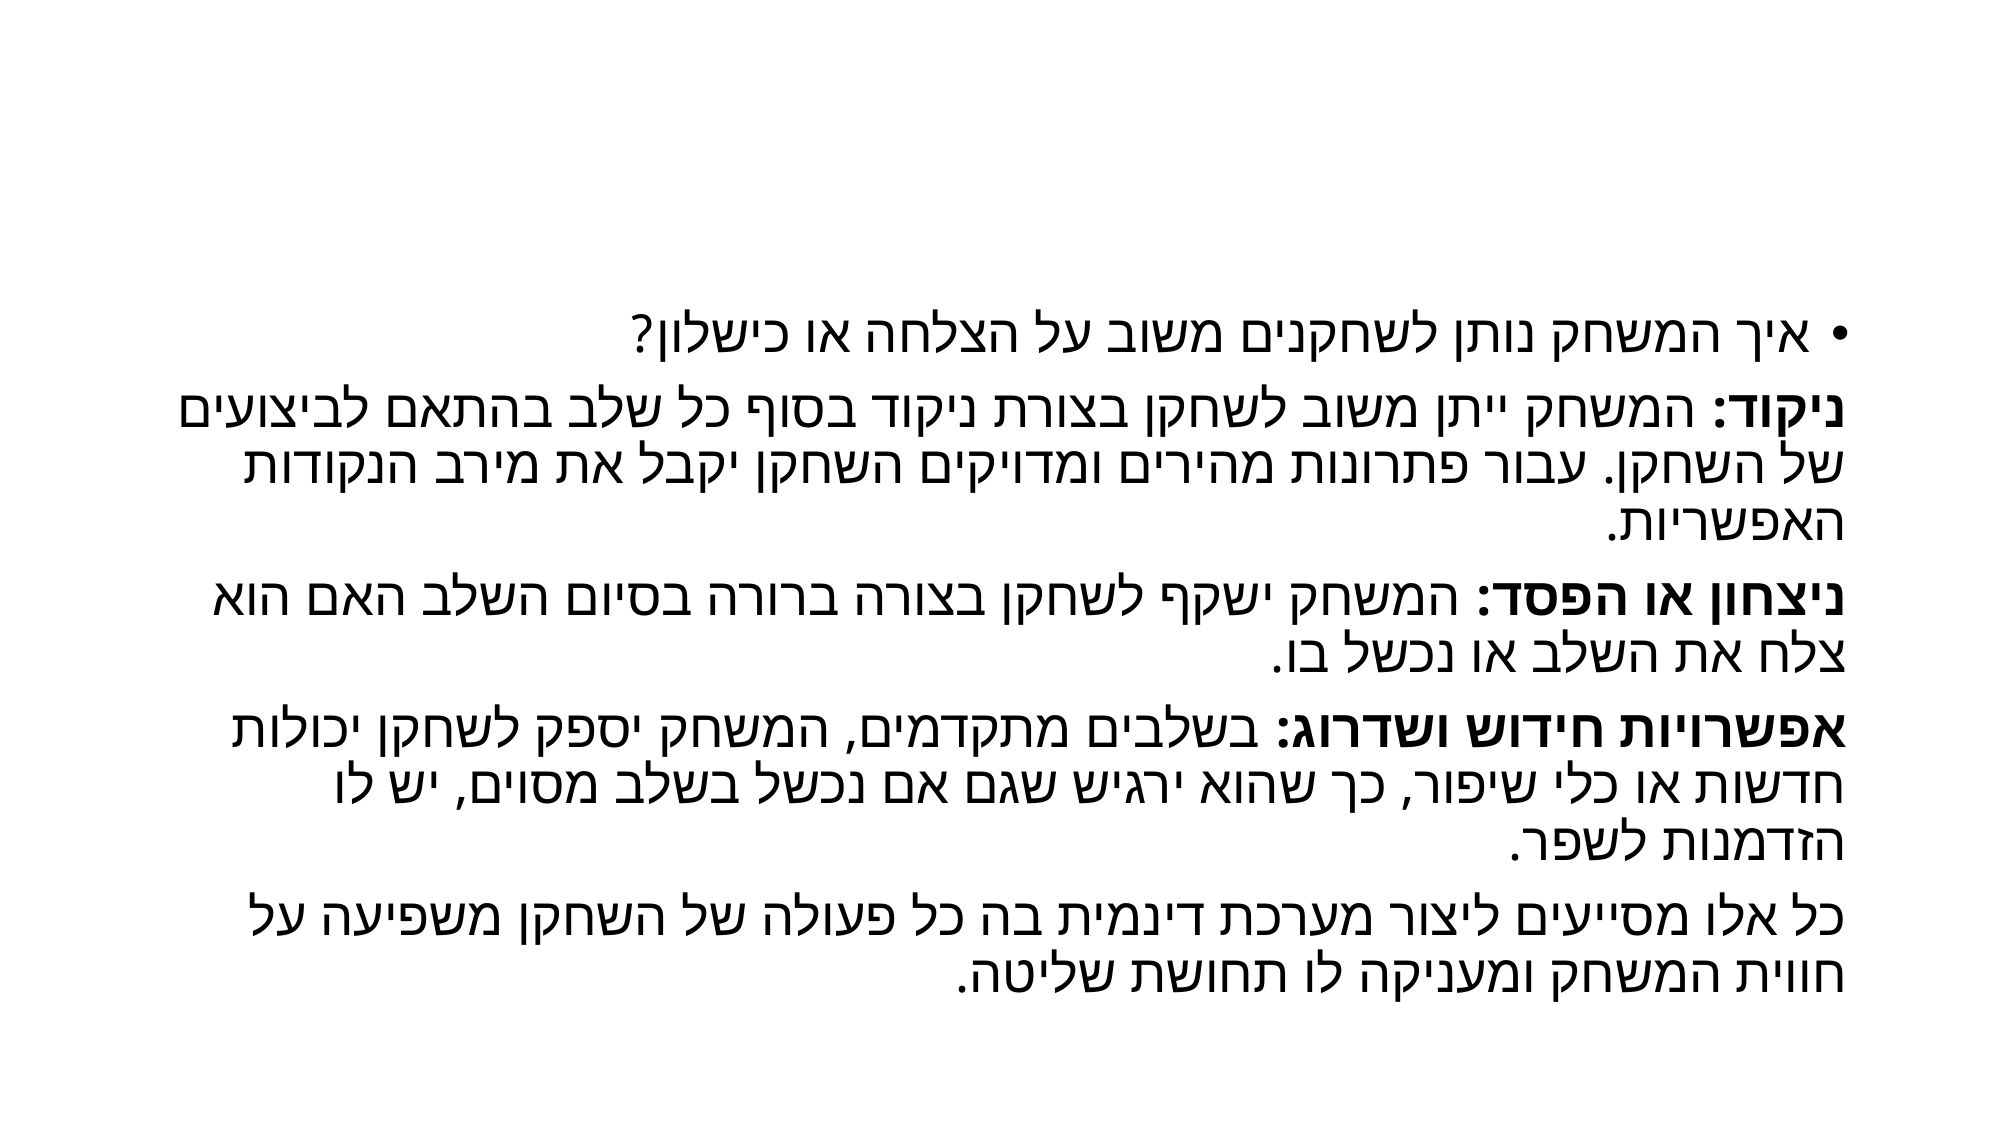

#
איך המשחק נותן לשחקנים משוב על הצלחה או כישלון?
ניקוד: המשחק ייתן משוב לשחקן בצורת ניקוד בסוף כל שלב בהתאם לביצועים של השחקן. עבור פתרונות מהירים ומדויקים השחקן יקבל את מירב הנקודות האפשריות.
ניצחון או הפסד: המשחק ישקף לשחקן בצורה ברורה בסיום השלב האם הוא צלח את השלב או נכשל בו.
אפשרויות חידוש ושדרוג: בשלבים מתקדמים, המשחק יספק לשחקן יכולות חדשות או כלי שיפור, כך שהוא ירגיש שגם אם נכשל בשלב מסוים, יש לו הזדמנות לשפר.
כל אלו מסייעים ליצור מערכת דינמית בה כל פעולה של השחקן משפיעה על חווית המשחק ומעניקה לו תחושת שליטה.